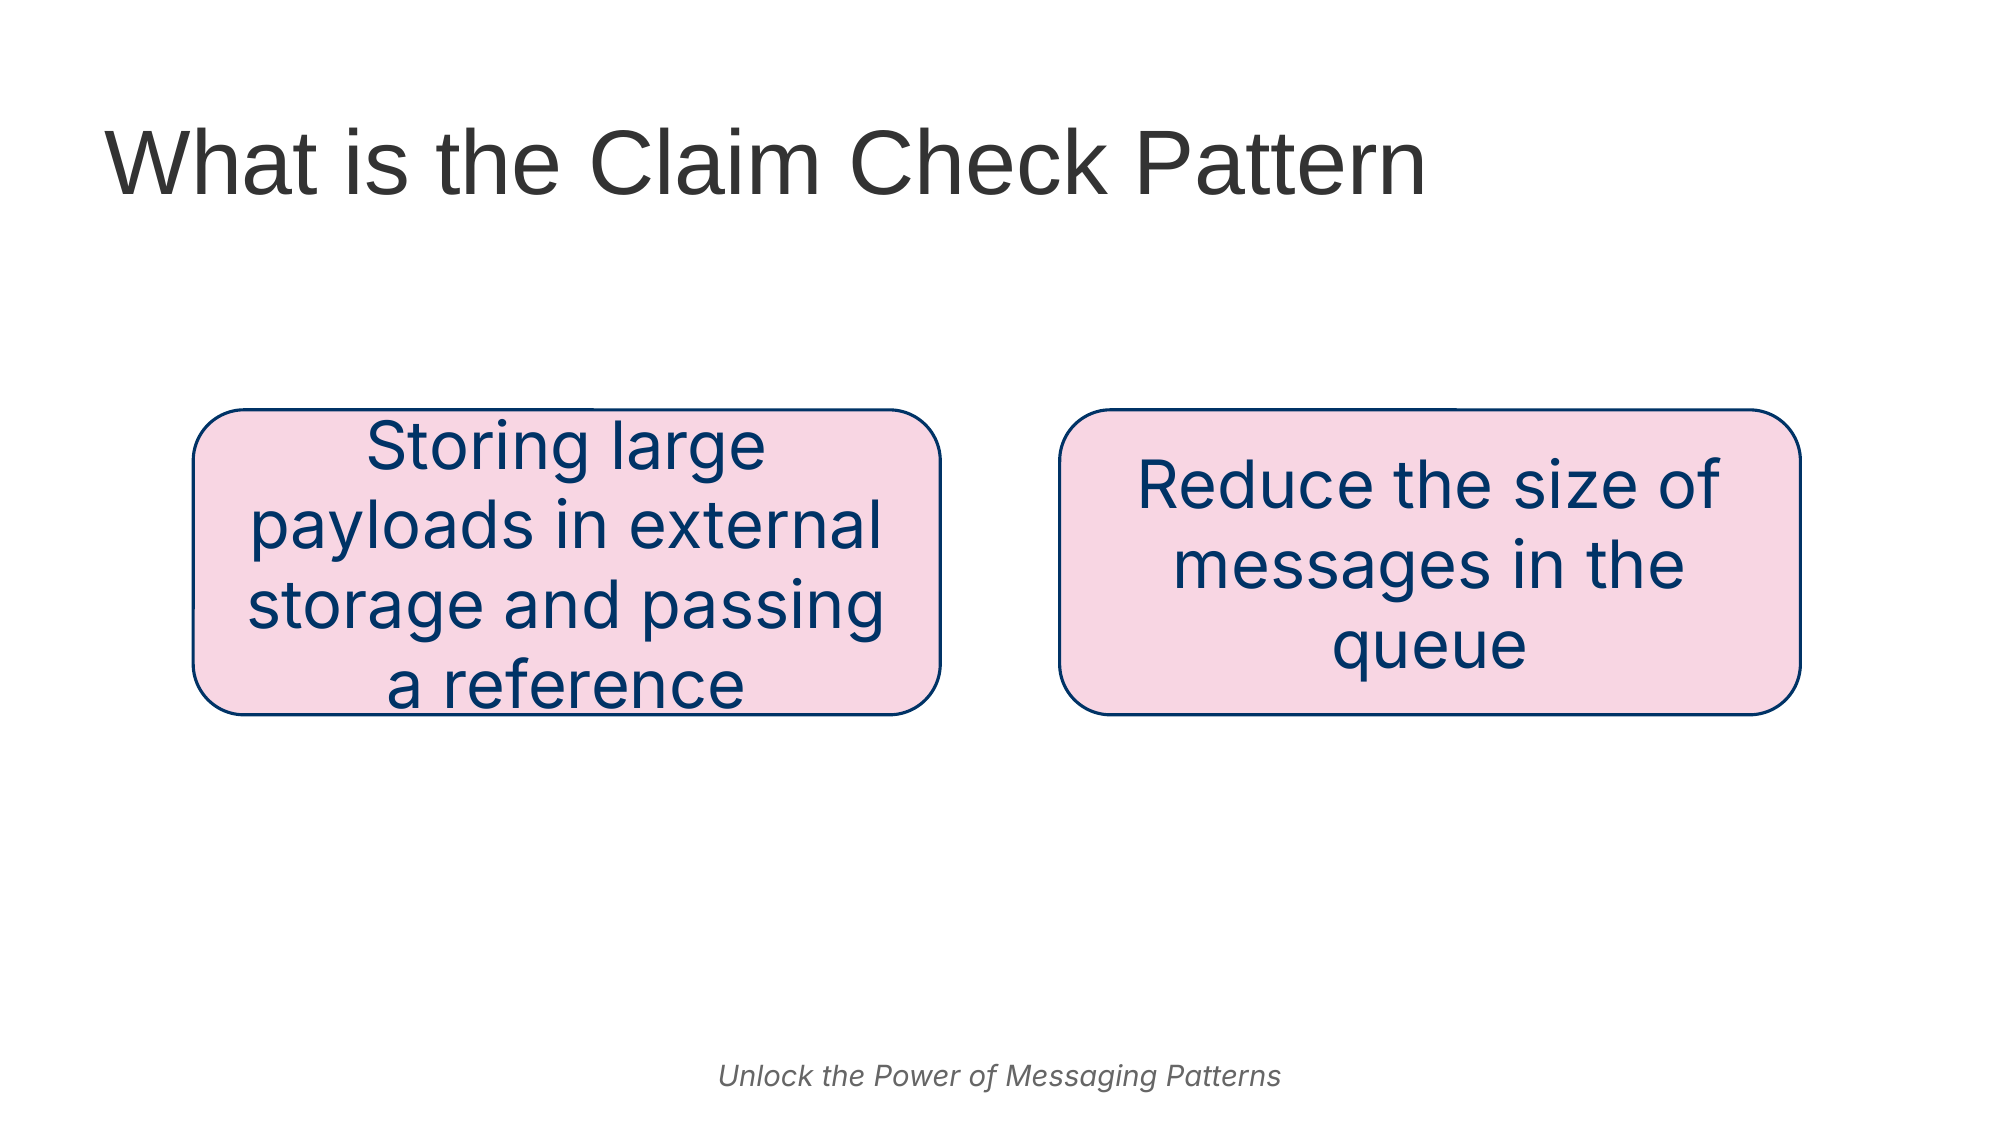

# What is the Claim Check Pattern
Reduce the size of messages in the queue
Storing large payloads in external storage and passing a reference